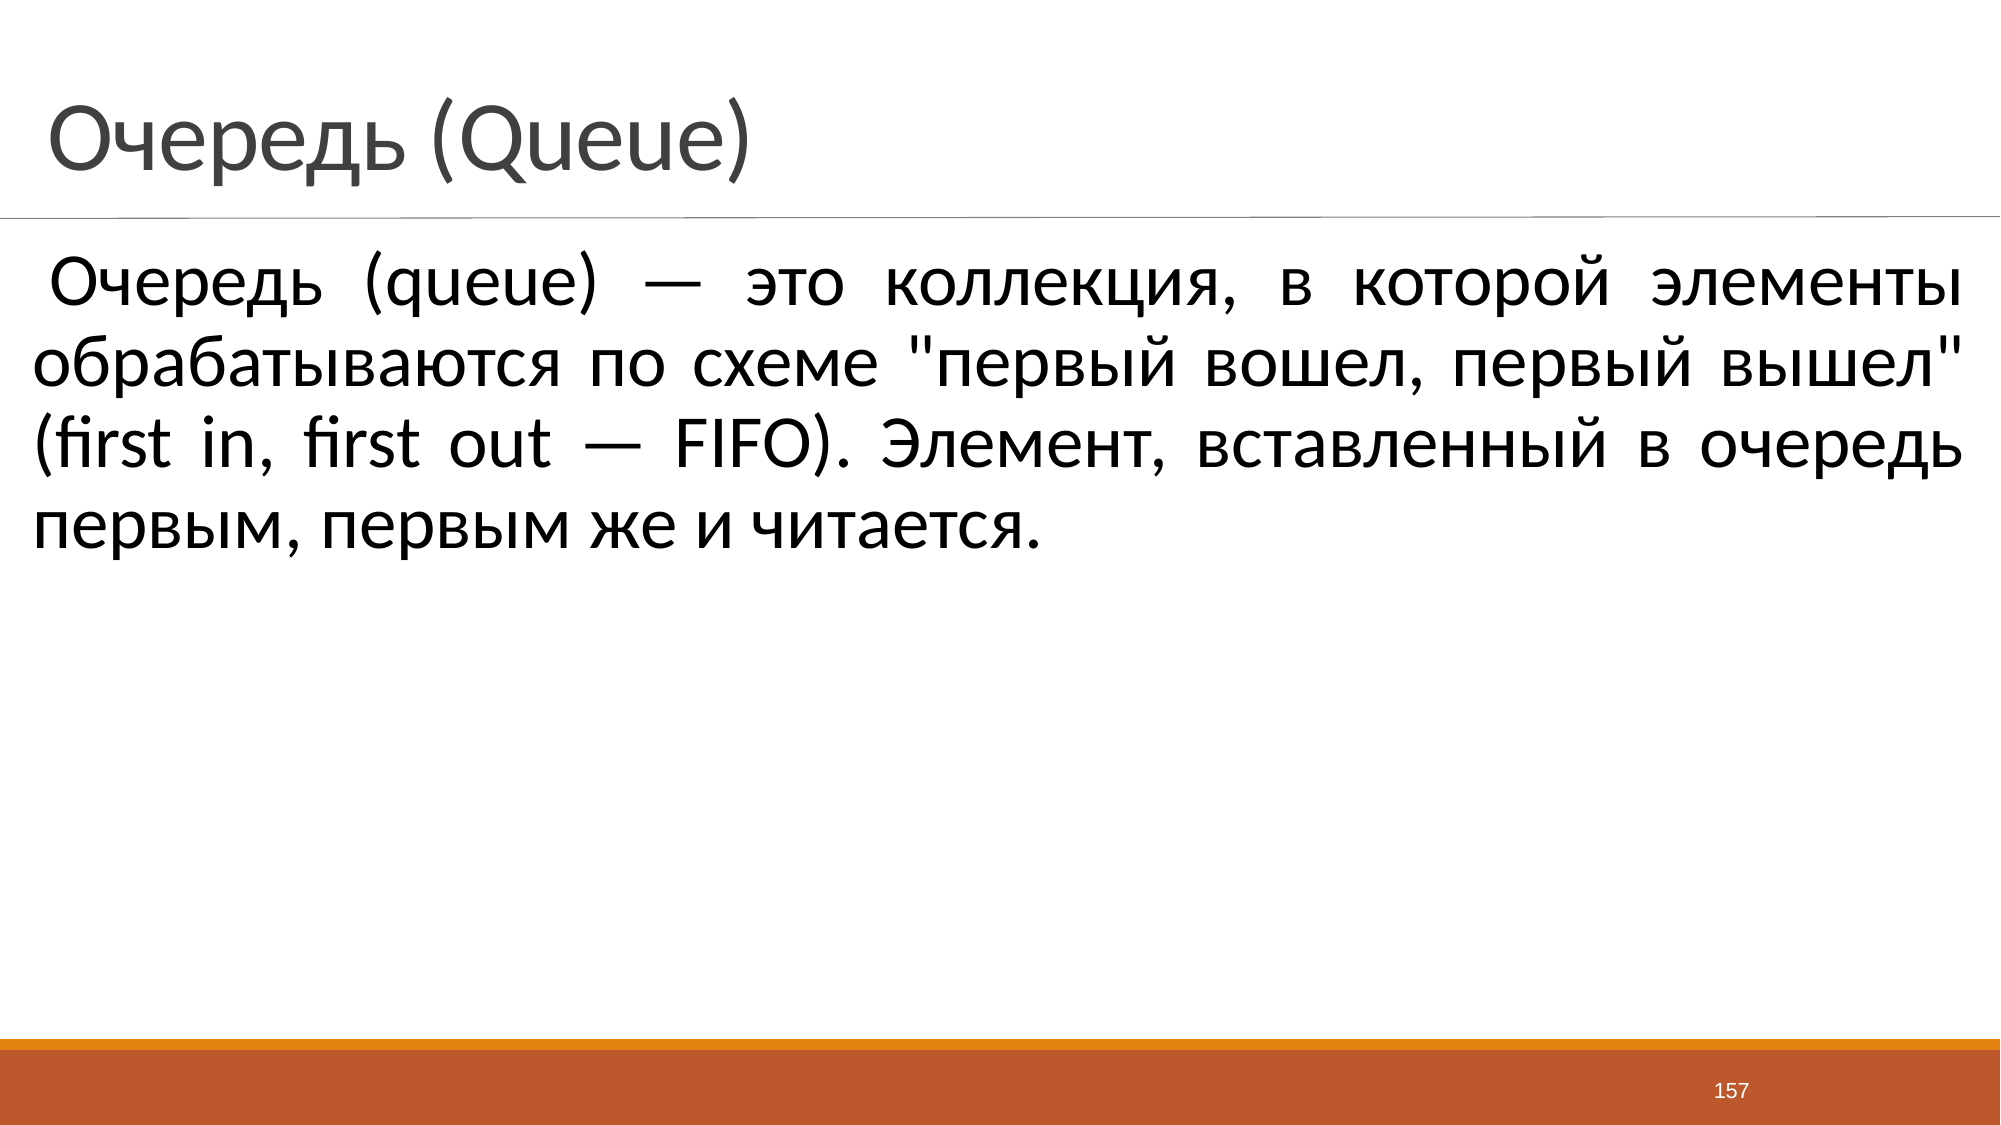

# Очередь (Queue)
Очередь (queue) — это коллекция, в которой элементы обрабатываются по схеме "первый вошел, первый вышел" (first in, first out — FIFO). Элемент, вставленный в очередь первым, первым же и читается.
157